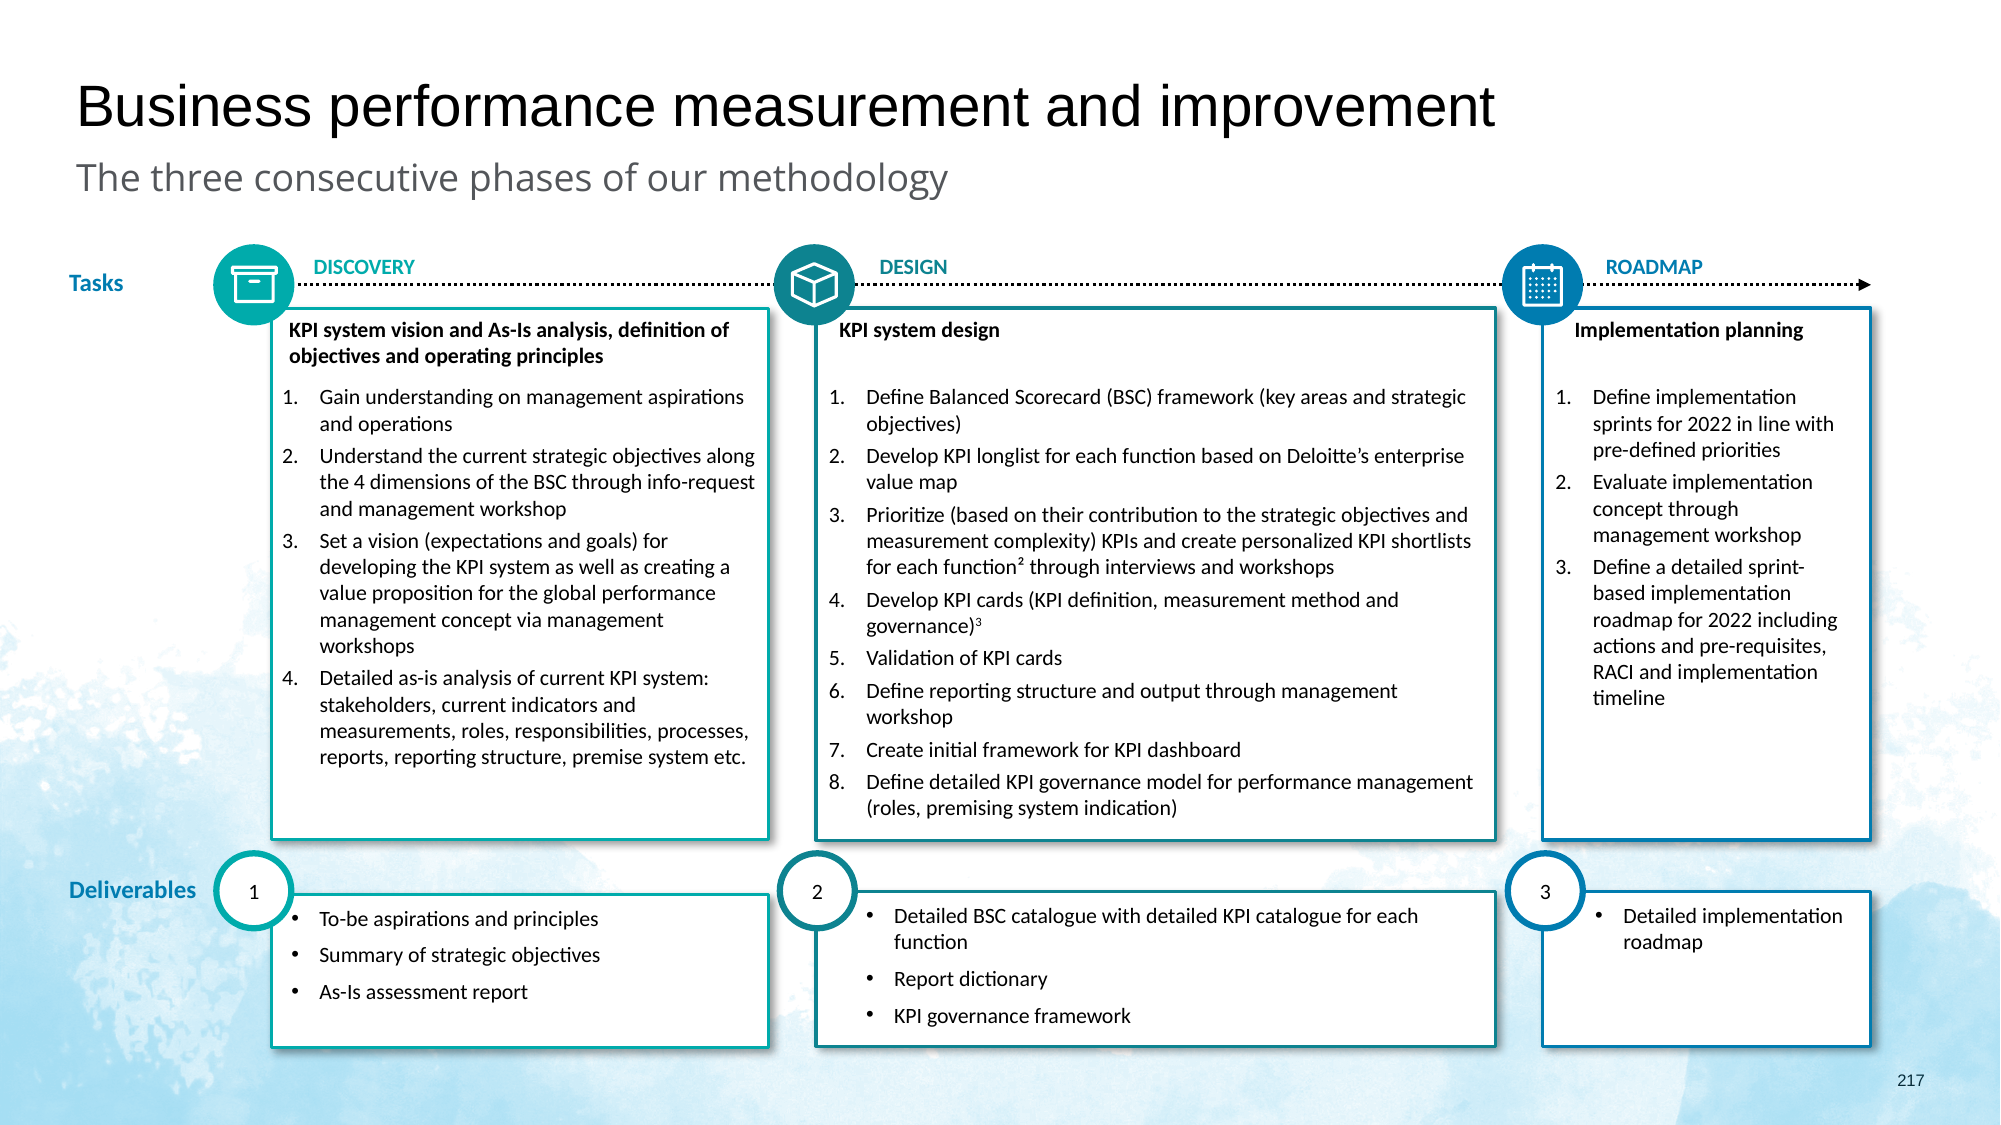

# Business performance measurement and improvement
The three consecutive phases of our methodology
DISCOVERY
DESIGN
ROADMAP

Tasks

KPI system vision and As-Is analysis, definition of objectives and operating principles
KPI system design
Implementation planning

Gain understanding on management aspirations and operations
Understand the current strategic objectives along the 4 dimensions of the BSC through info-request and management workshop
Set a vision (expectations and goals) for developing the KPI system as well as creating a value proposition for the global performance management concept via management workshops
Detailed as-is analysis of current KPI system: stakeholders, current indicators and measurements, roles, responsibilities, processes, reports, reporting structure, premise system etc.

Define Balanced Scorecard (BSC) framework (key areas and strategic objectives)
Develop KPI longlist for each function based on Deloitte’s enterprise value map
Prioritize (based on their contribution to the strategic objectives and measurement complexity) KPIs and create personalized KPI shortlists for each function² through interviews and workshops
Develop KPI cards (KPI definition, measurement method and governance)3
Validation of KPI cards
Define reporting structure and output through management workshop
Create initial framework for KPI dashboard
Define detailed KPI governance model for performance management (roles, premising system indication)

Define implementation sprints for 2022 in line with pre-defined priorities
Evaluate implementation concept through management workshop
Define a detailed sprint-based implementation roadmap for 2022 including actions and pre-requisites, RACI and implementation timeline

1
2
3
Deliverables

Detailed BSC catalogue with detailed KPI catalogue for each function
Report dictionary
KPI governance framework
Detailed implementation roadmap

To-be aspirations and principles
Summary of strategic objectives
As-Is assessment report